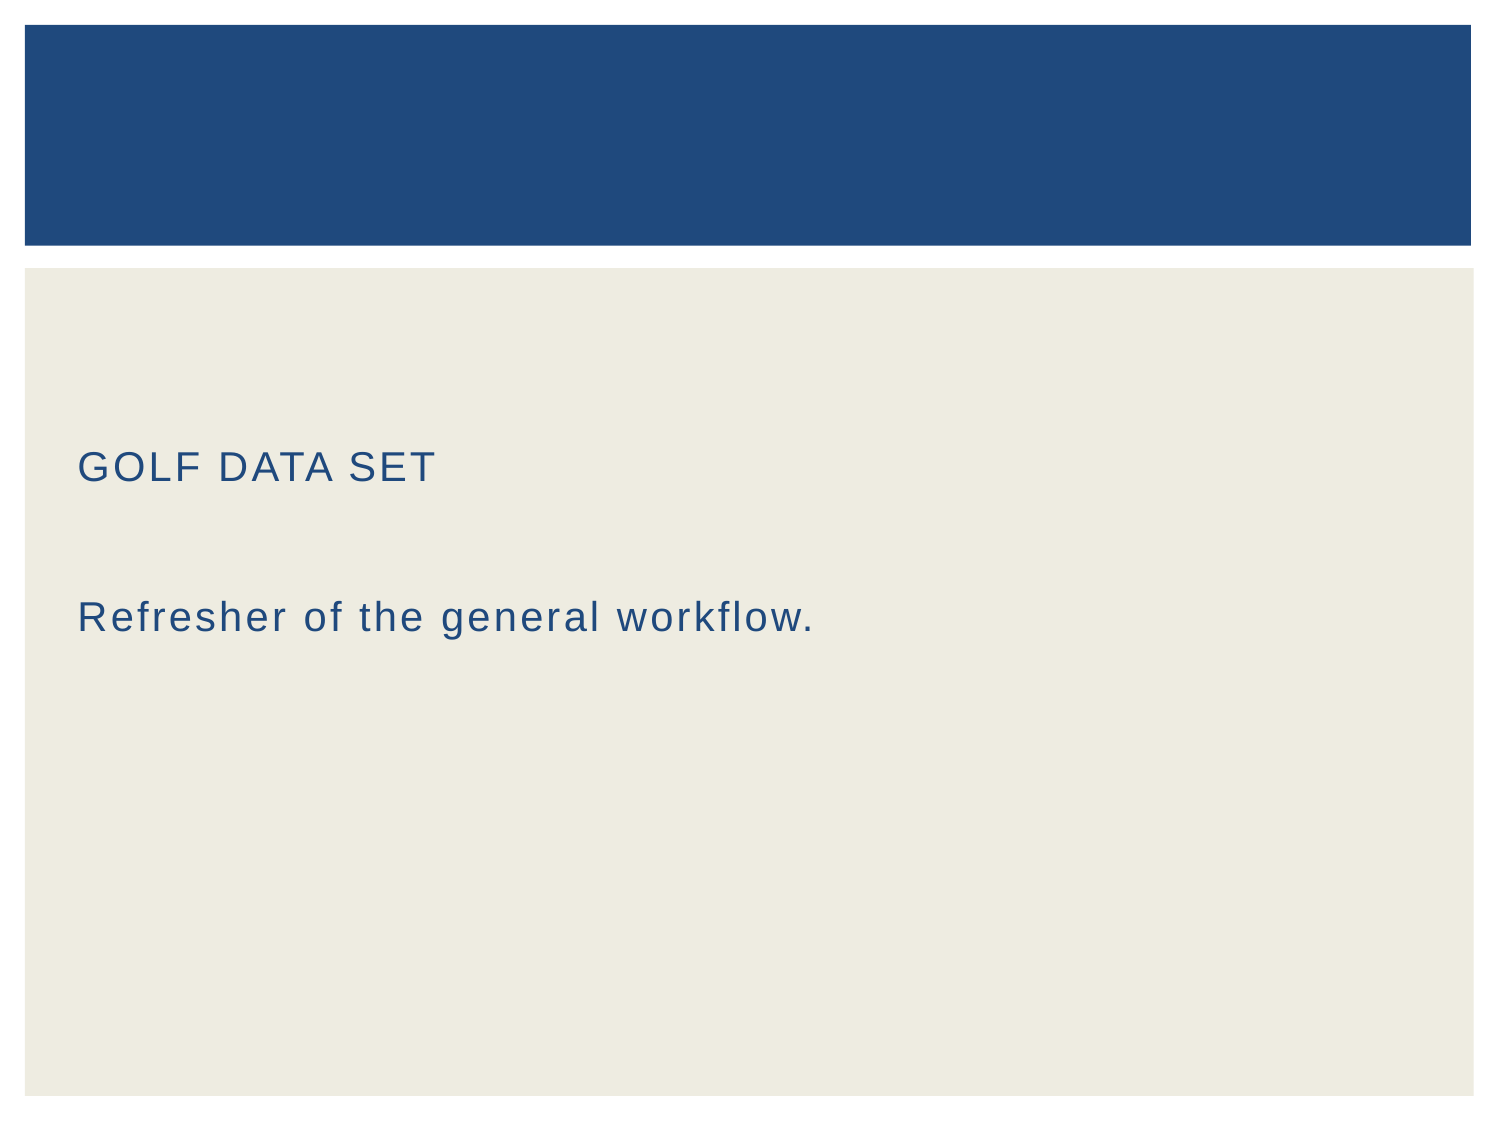

#

GOLF DATA SET

Refresher of the general workflow.